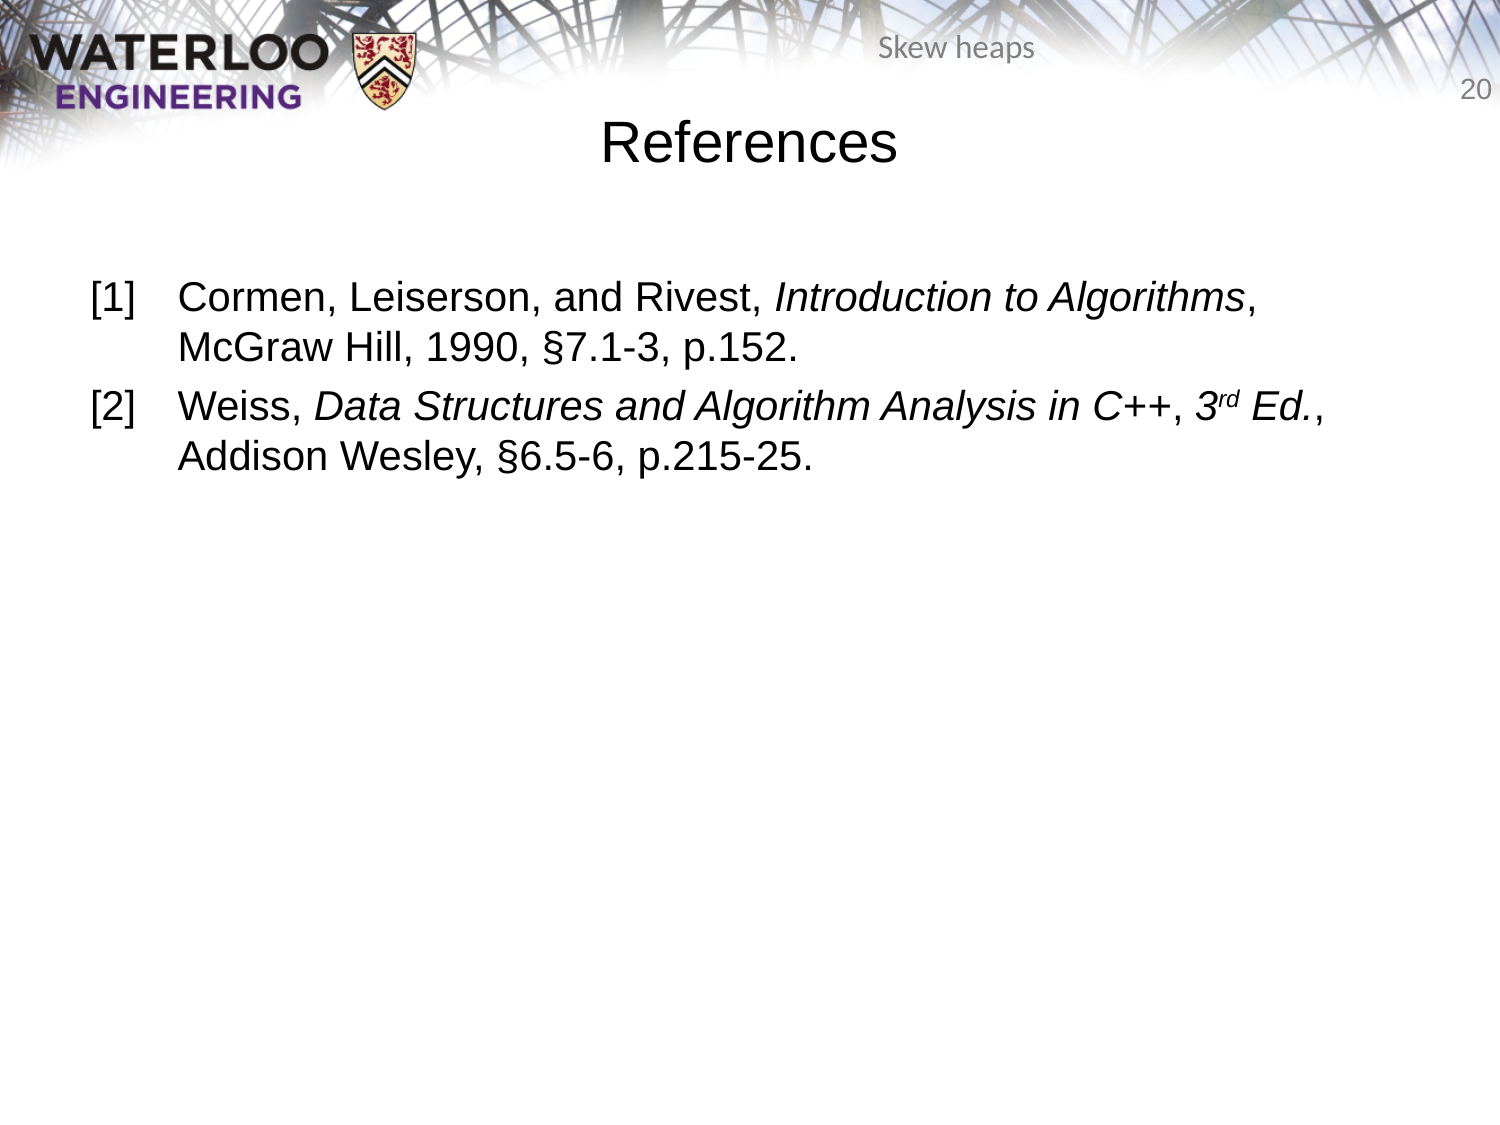

# References
[1]	Cormen, Leiserson, and Rivest, Introduction to Algorithms, McGraw Hill, 1990, §7.1-3, p.152.
[2]	Weiss, Data Structures and Algorithm Analysis in C++, 3rd Ed., Addison Wesley, §6.5-6, p.215-25.